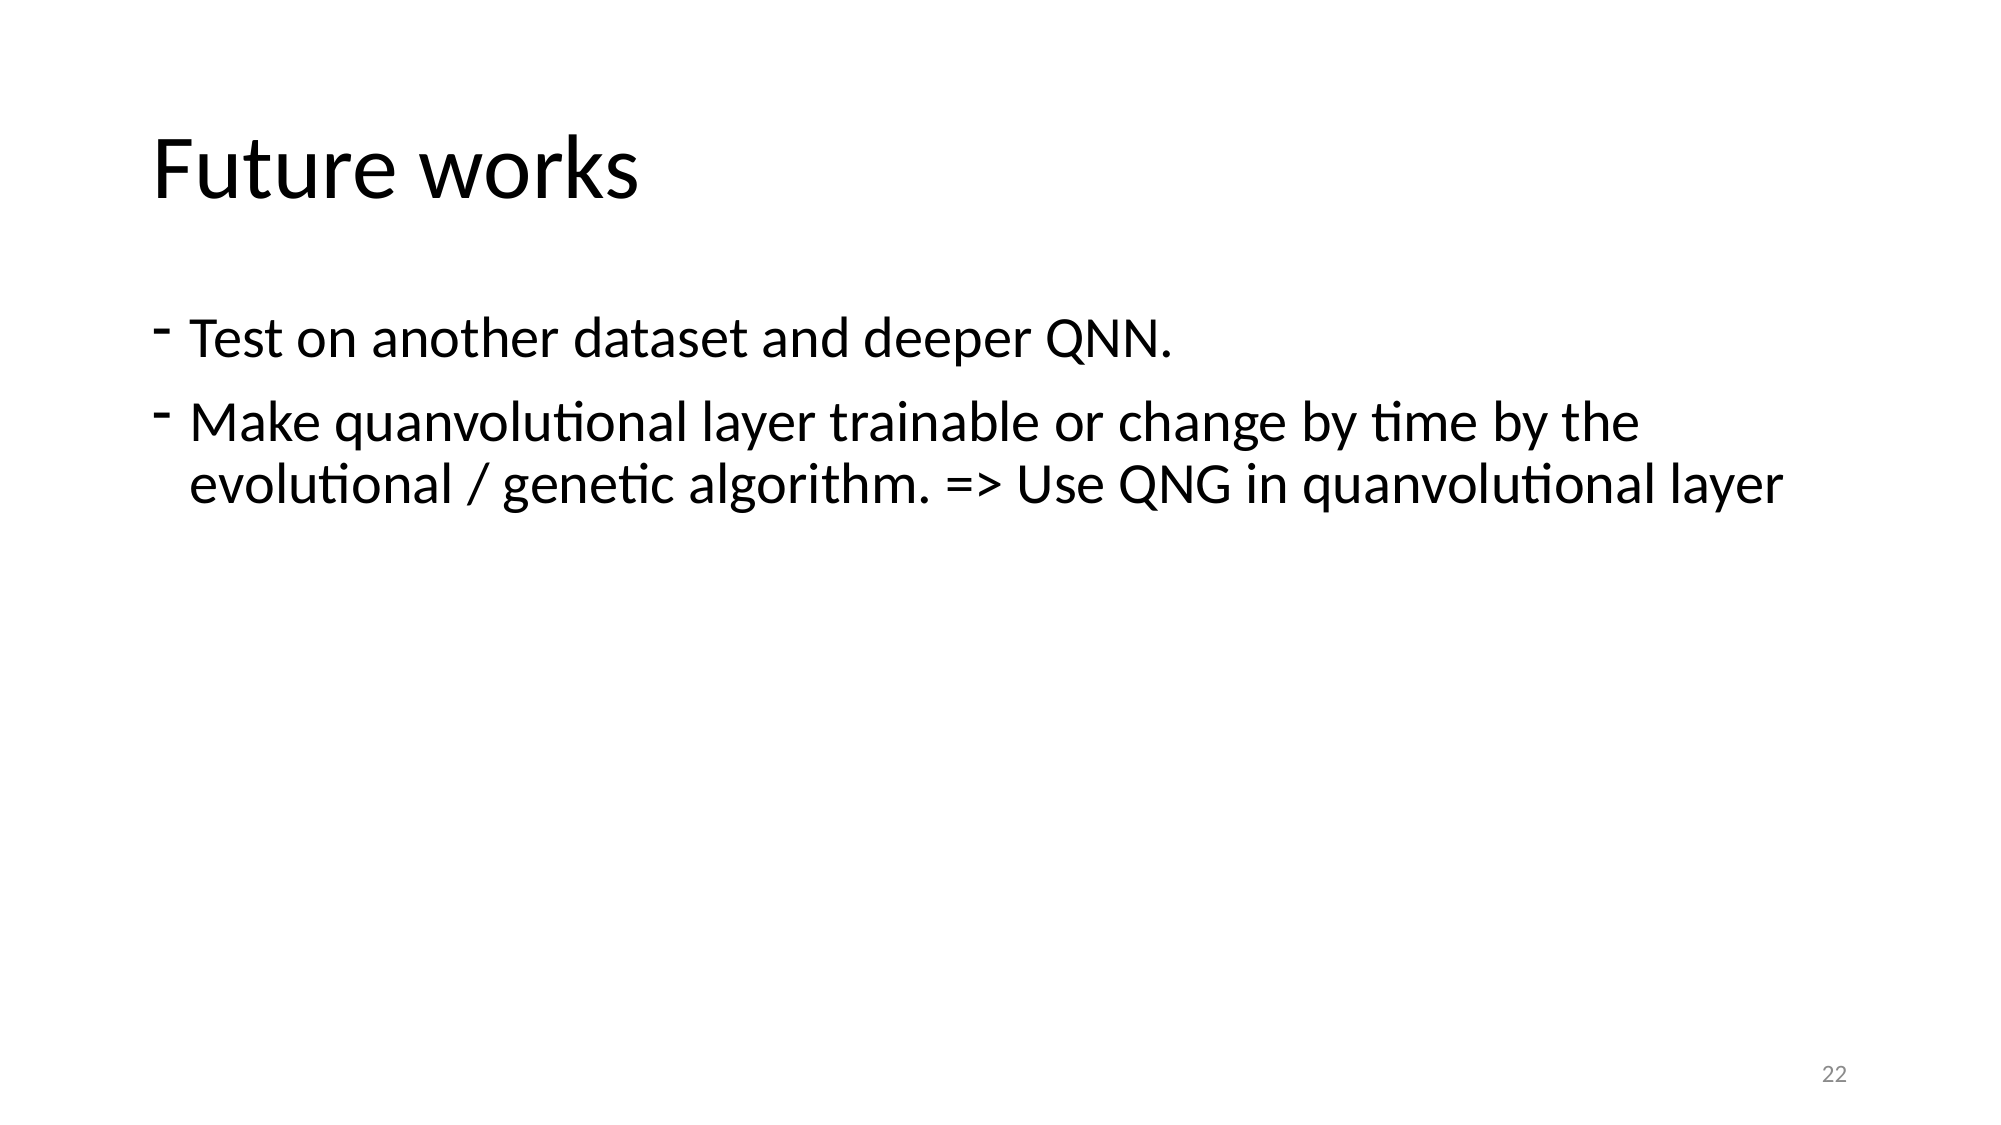

# Future works
Test on another dataset and deeper QNN.
Make quanvolutional layer trainable or change by time by the evolutional / genetic algorithm. => Use QNG in quanvolutional layer
22